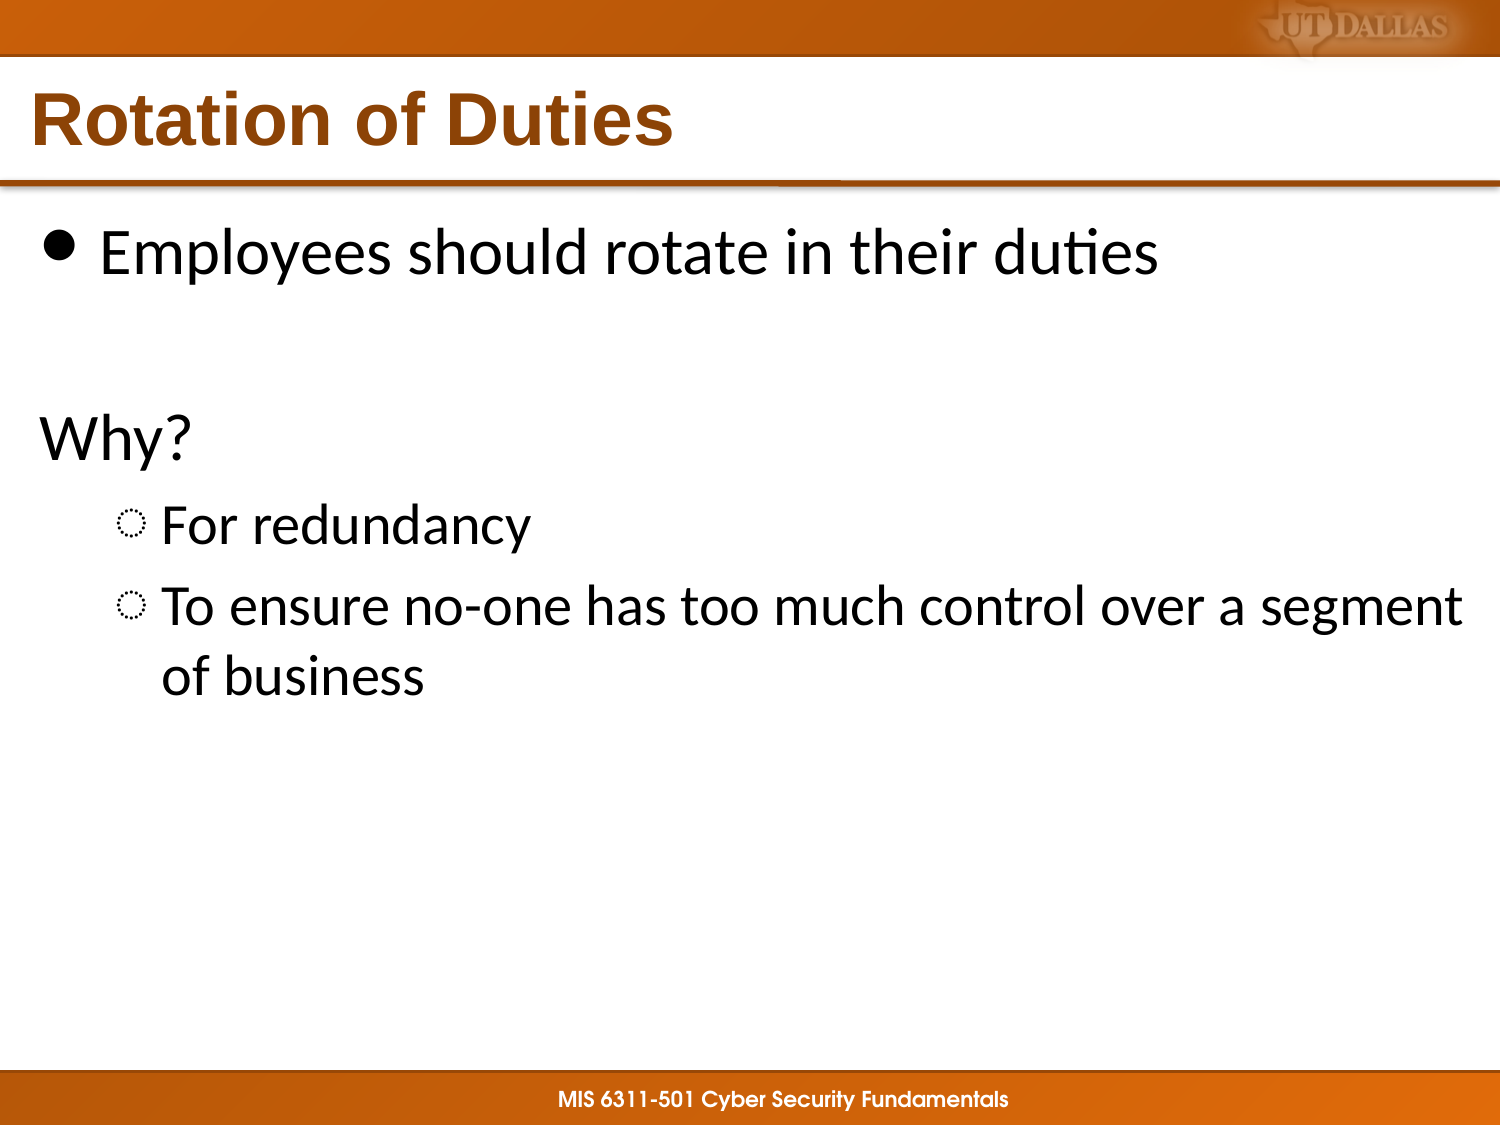

# Rotation of Duties
Employees should rotate in their duties

Why?
For redundancy
To ensure no-one has too much control over a segment of business